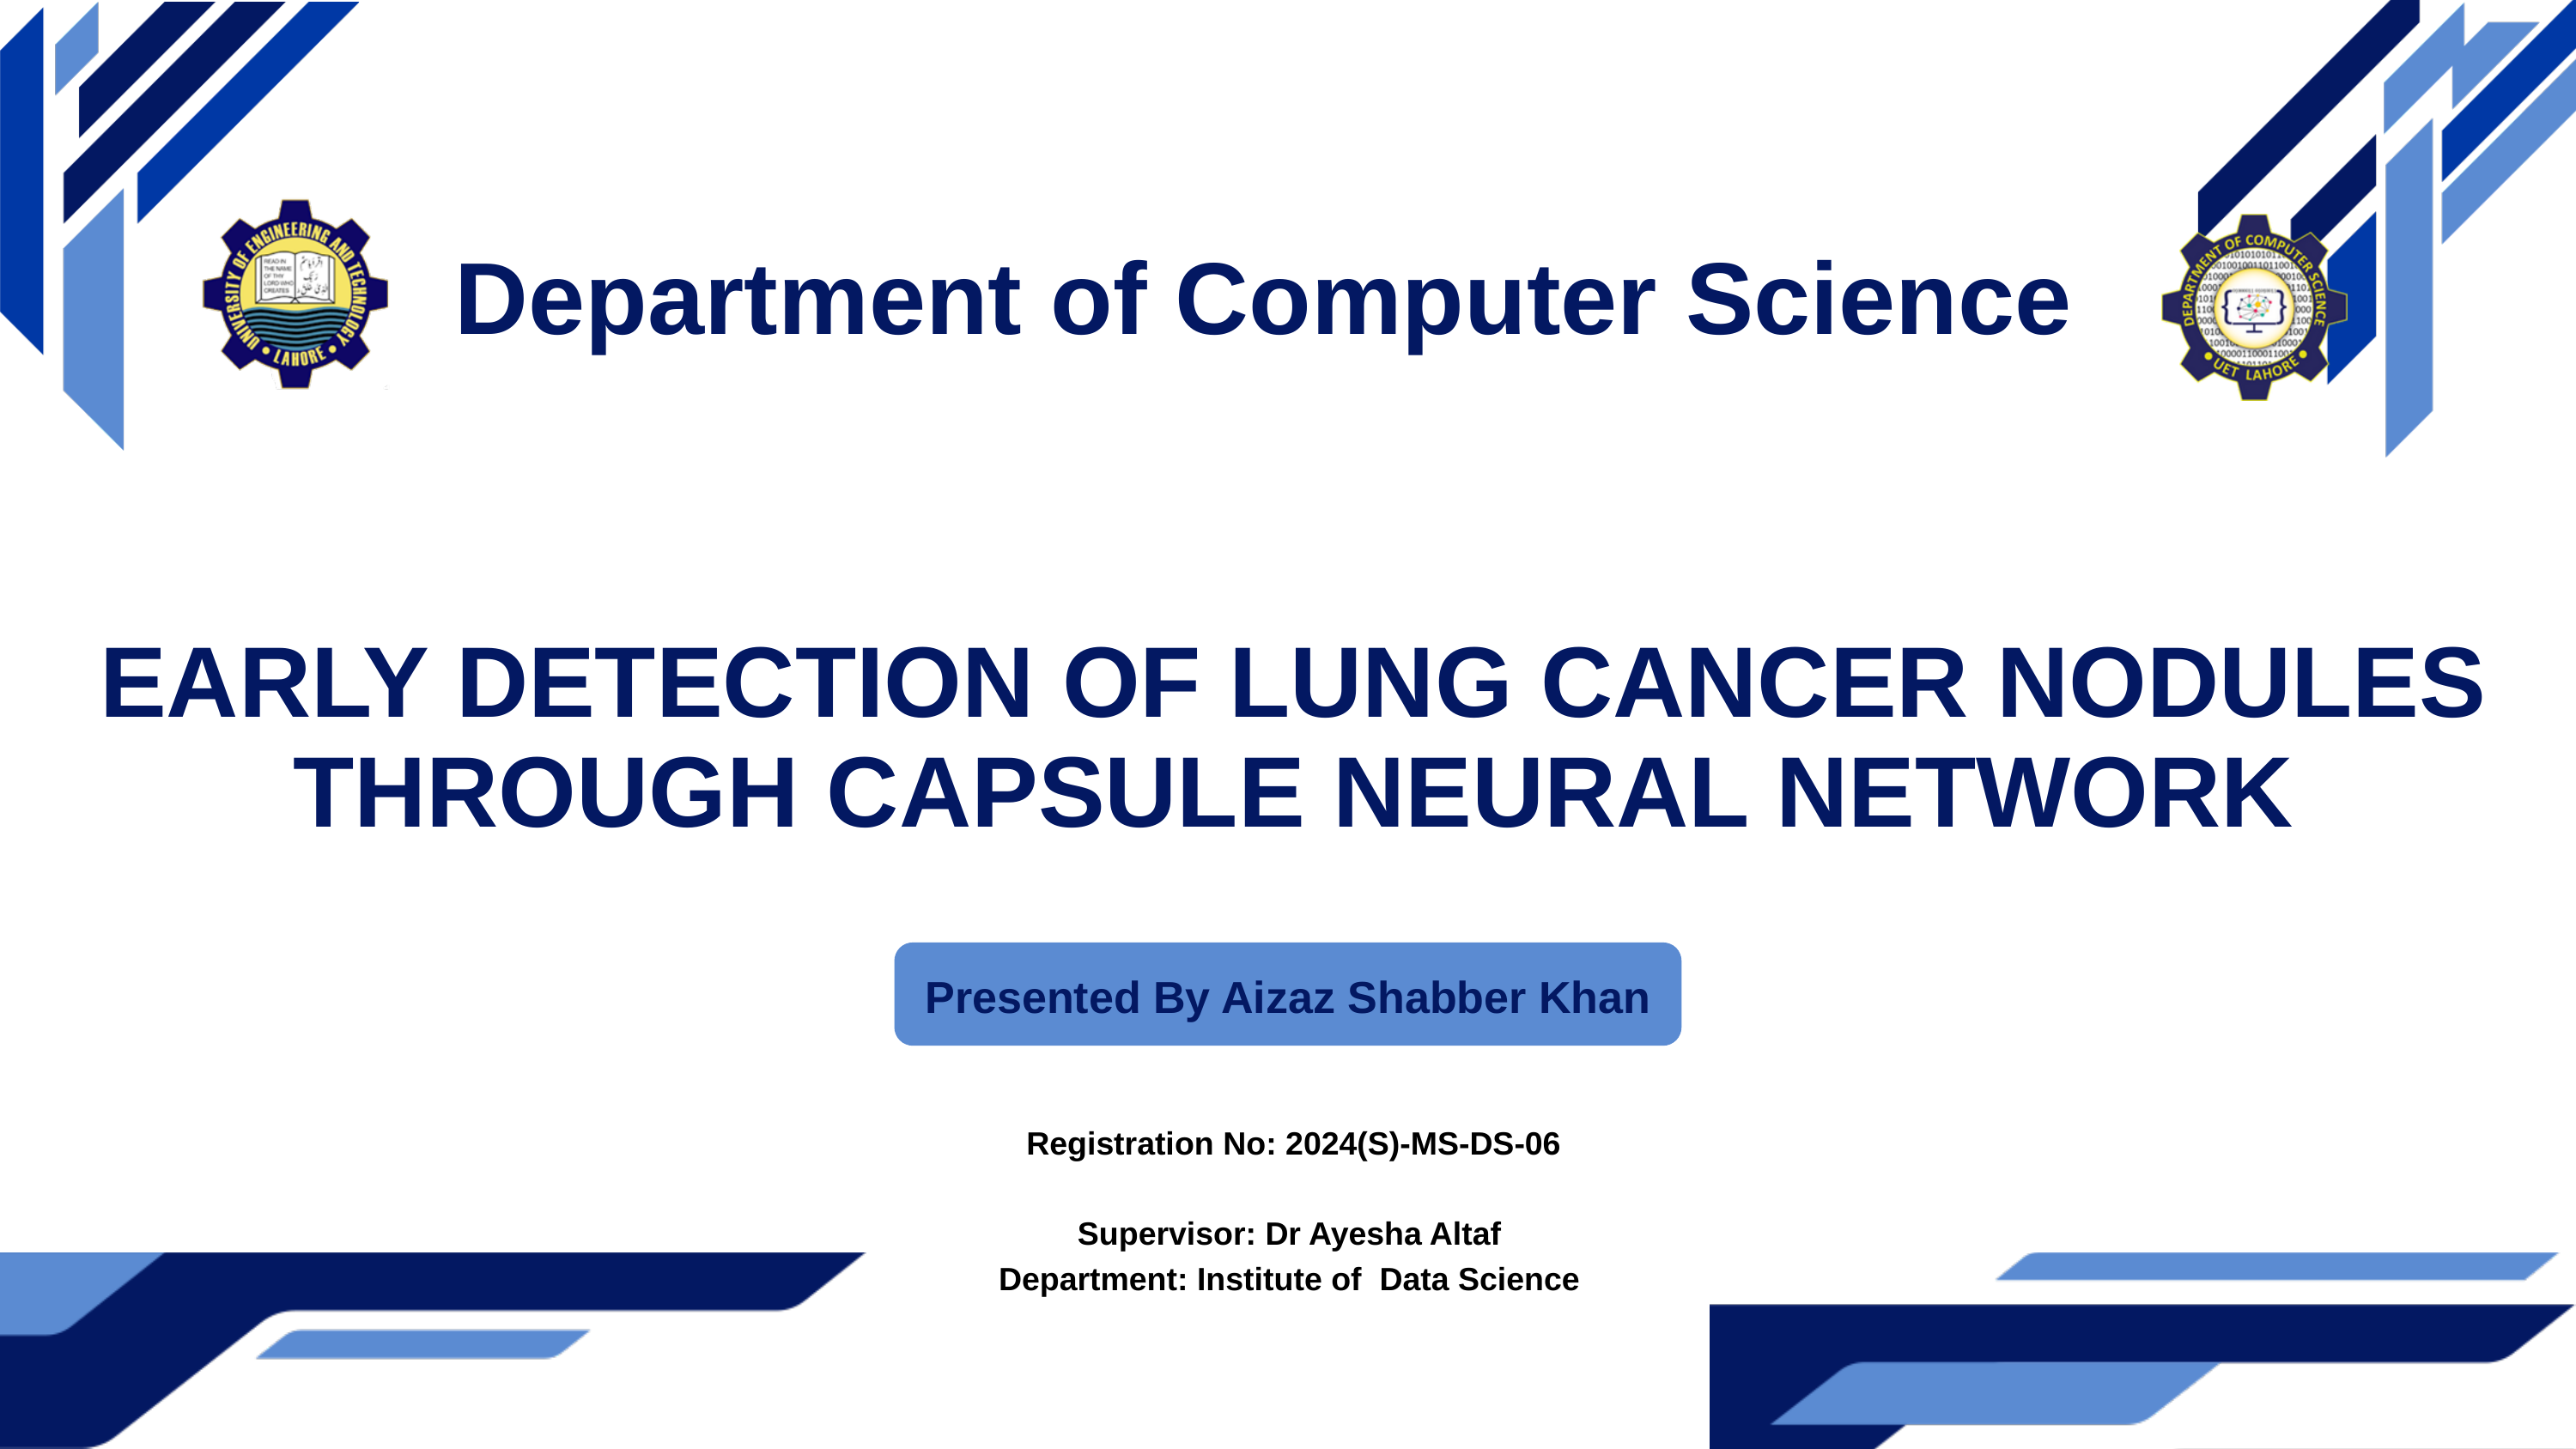

Department of Computer Science

EARLY DETECTION OF LUNG CANCER NODULES THROUGH CAPSULE NEURAL NETWORK

Presented By Aizaz Shabber Khan
Registration No: 2024(S)-MS-DS-06

Supervisor: Dr Ayesha Altaf
Department: Institute of  Data Science